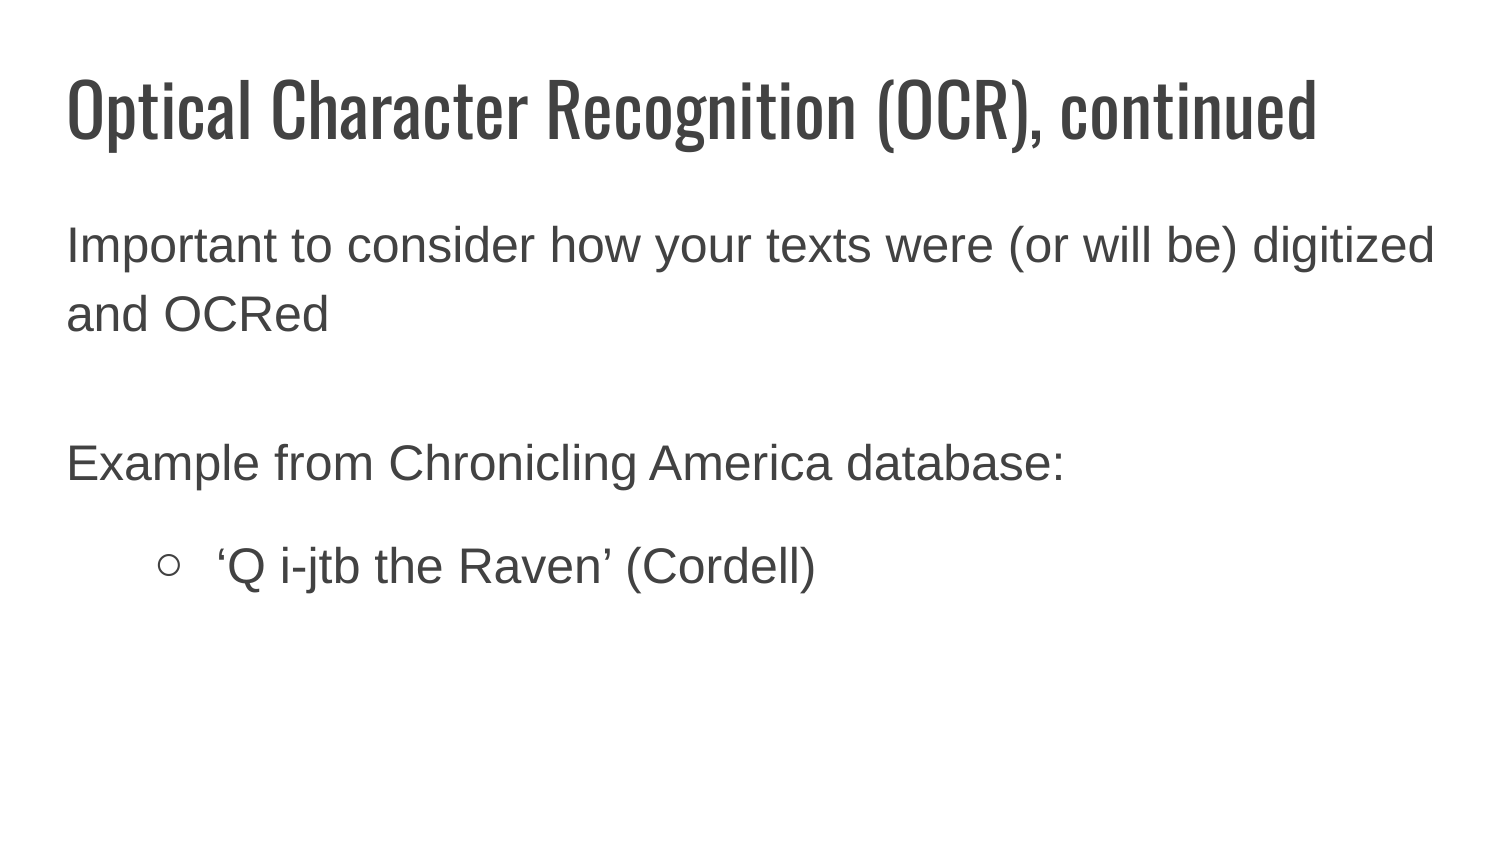

# Optical Character Recognition (OCR), continued
Important to consider how your texts were (or will be) digitized and OCRed

Example from Chronicling America database:
‘Q i-jtb the Raven’ (Cordell)